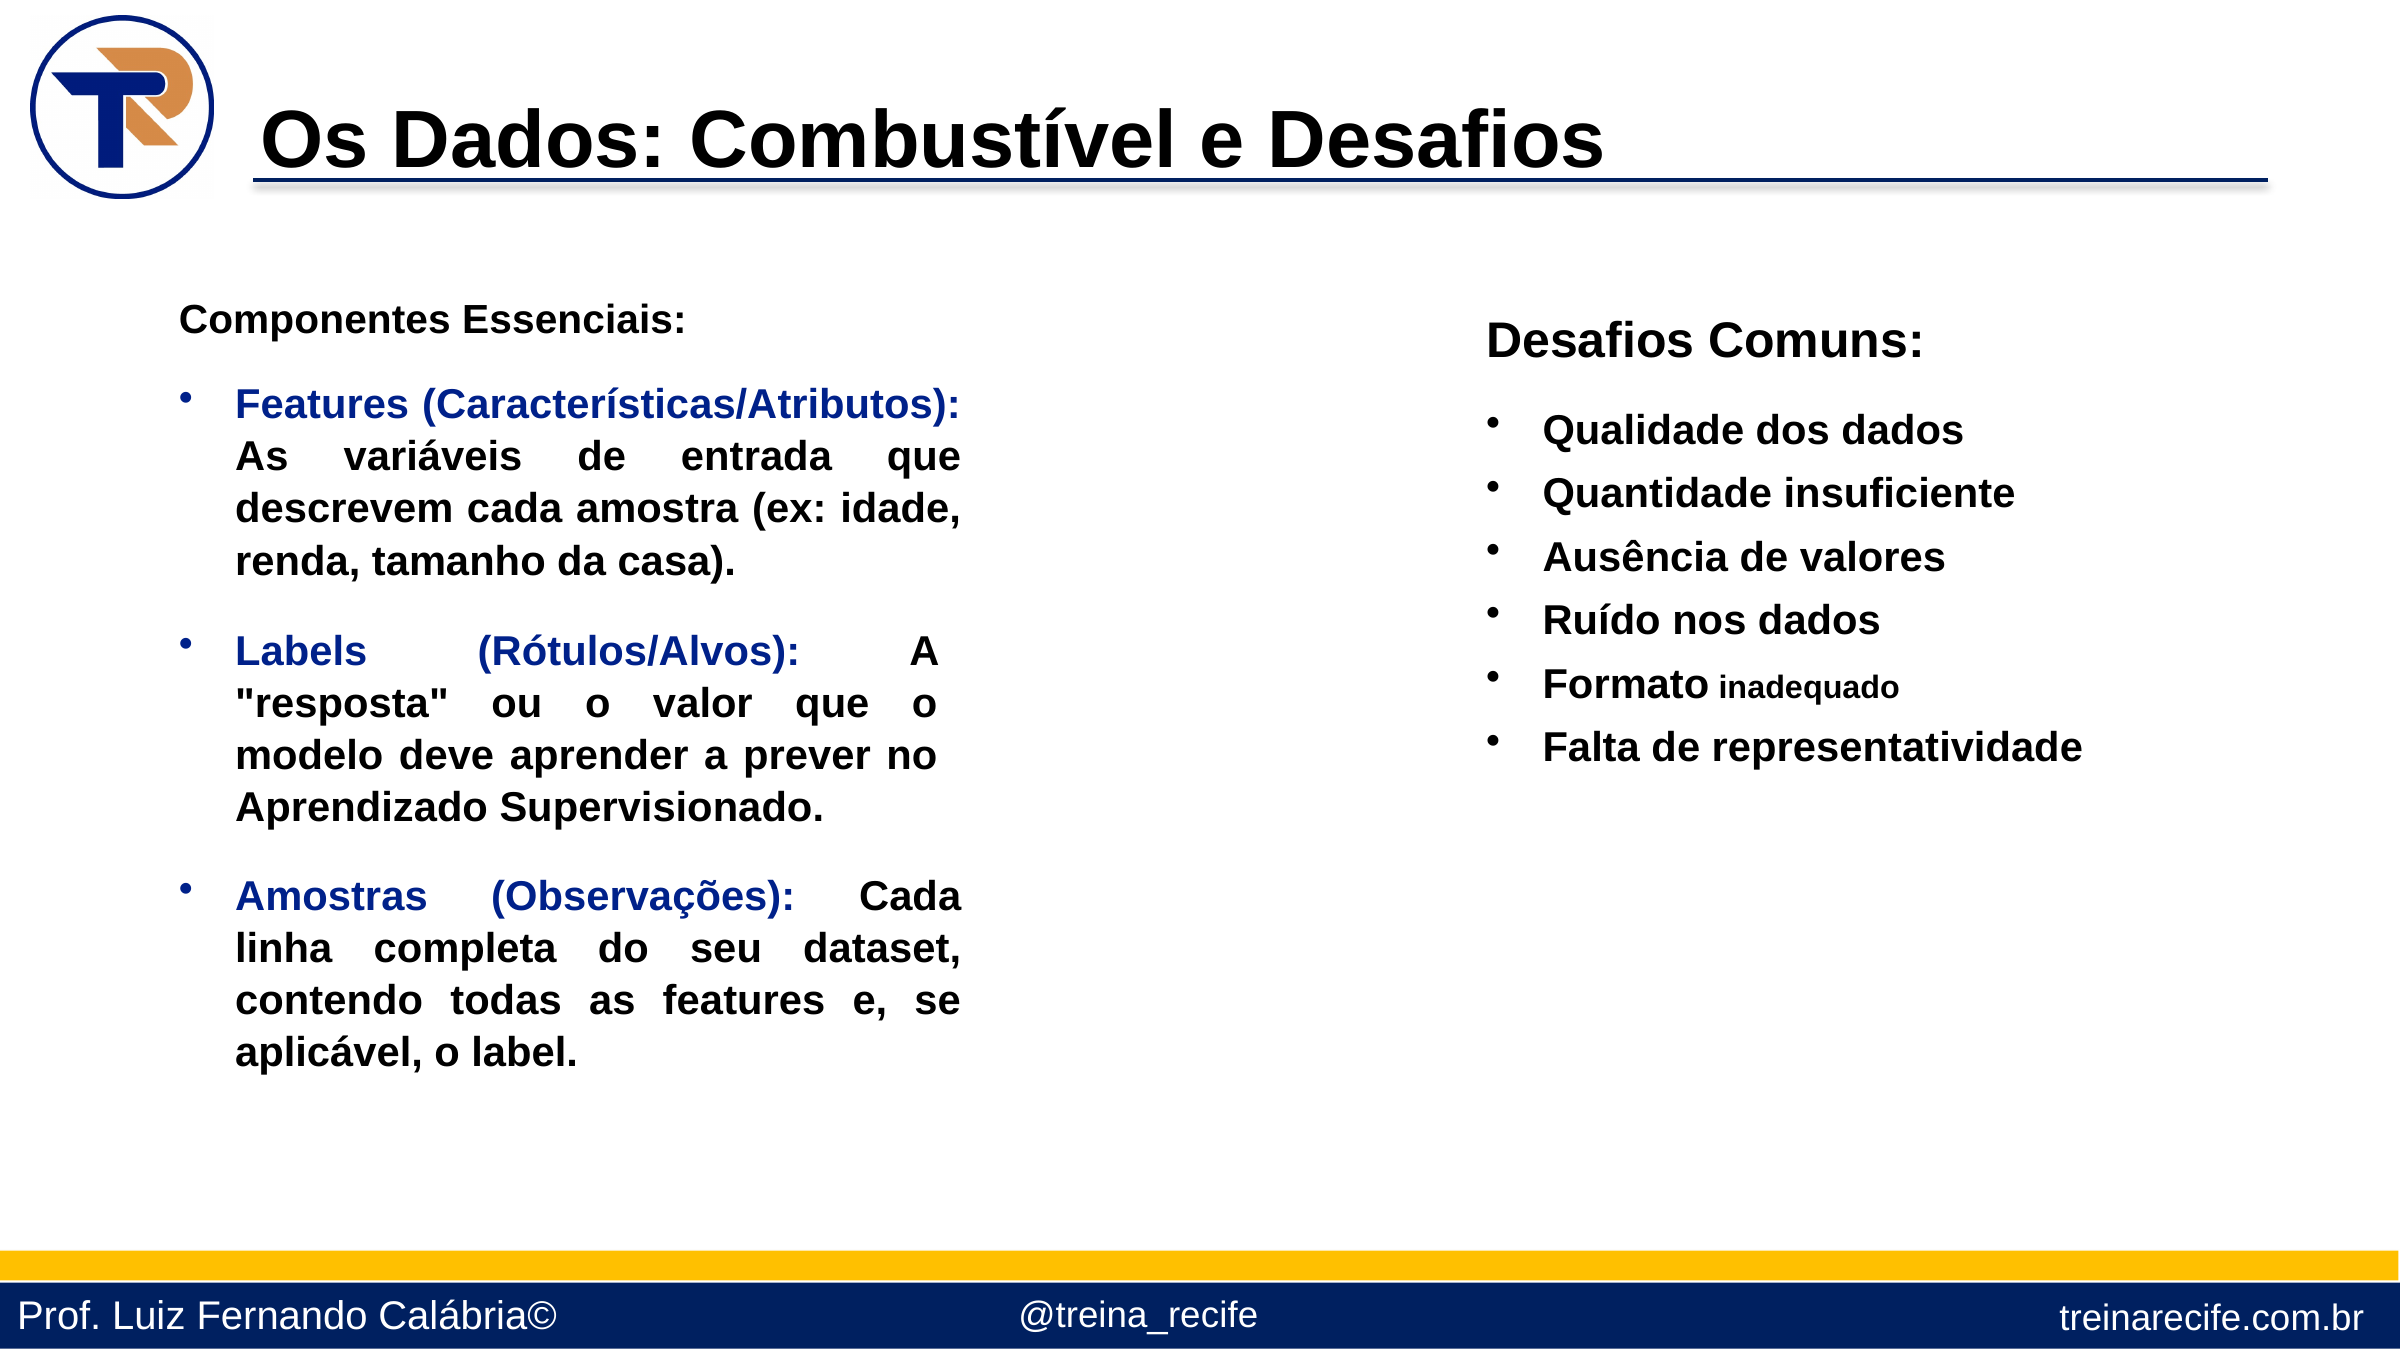

Os Dados: Combustível e Desafios
Componentes Essenciais:
Desafios Comuns:
Features (Características/Atributos): As variáveis de entrada que descrevem cada amostra (ex: idade, renda, tamanho da casa).
Qualidade dos dados
Quantidade insuficiente
Ausência de valores
Ruído nos dados
Labels (Rótulos/Alvos): A "resposta" ou o valor que o modelo deve aprender a prever no Aprendizado Supervisionado.
Formato inadequado
Falta de representatividade
Amostras (Observações): Cada linha completa do seu dataset, contendo todas as features e, se aplicável, o label.